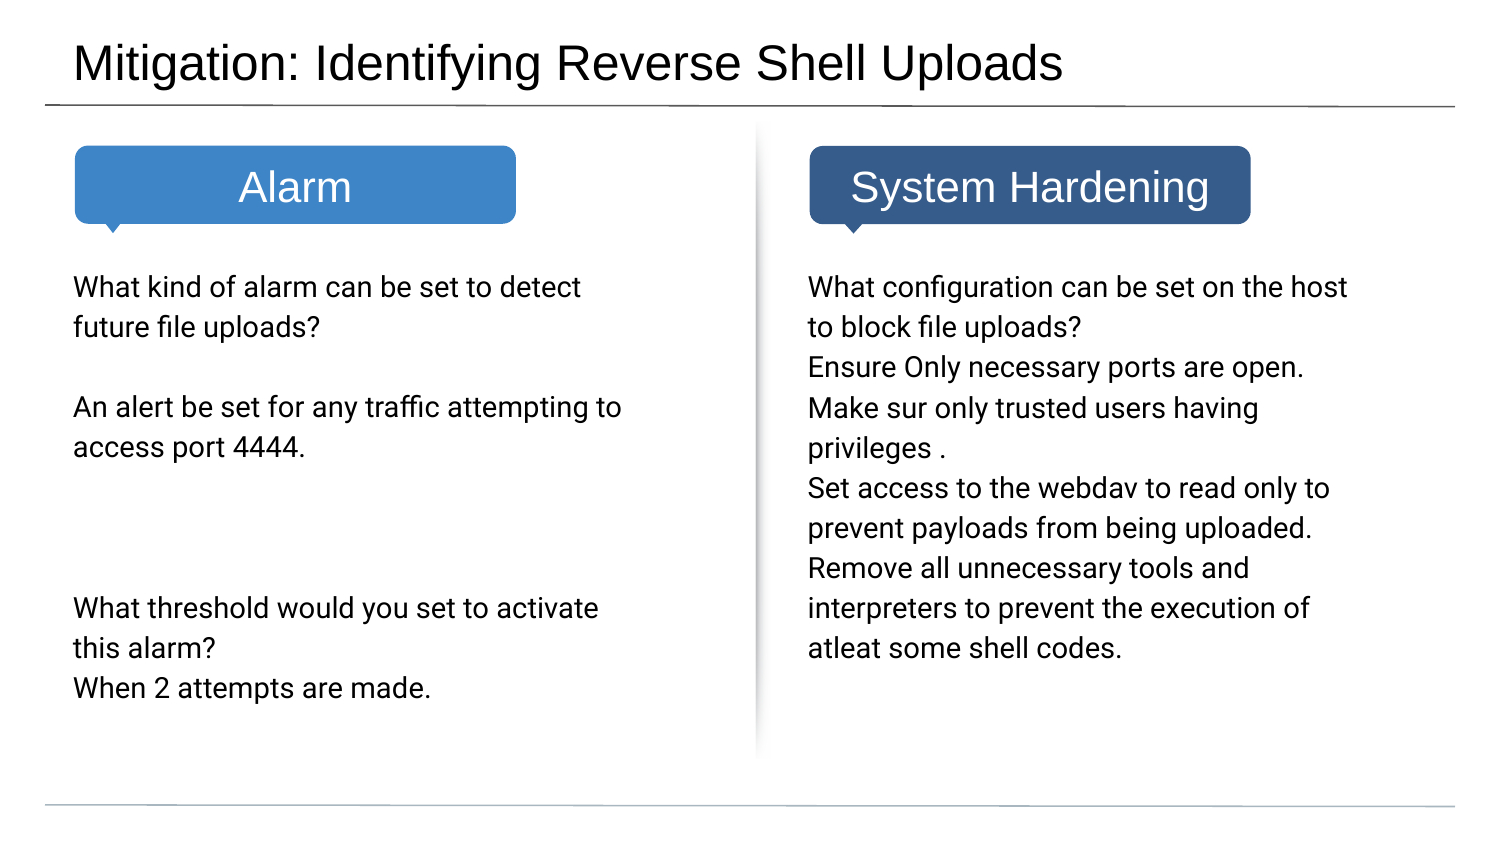

# Mitigation: Identifying Reverse Shell Uploads
What kind of alarm can be set to detect future file uploads?

An alert be set for any traffic attempting to access port 4444.

What threshold would you set to activate this alarm?
When 2 attempts are made.

What configuration can be set on the host to block file uploads?
Ensure Only necessary ports are open.
Make sur only trusted users having privileges .
Set access to the webdav to read only to prevent payloads from being uploaded.
Remove all unnecessary tools and interpreters to prevent the execution of atleat some shell codes.